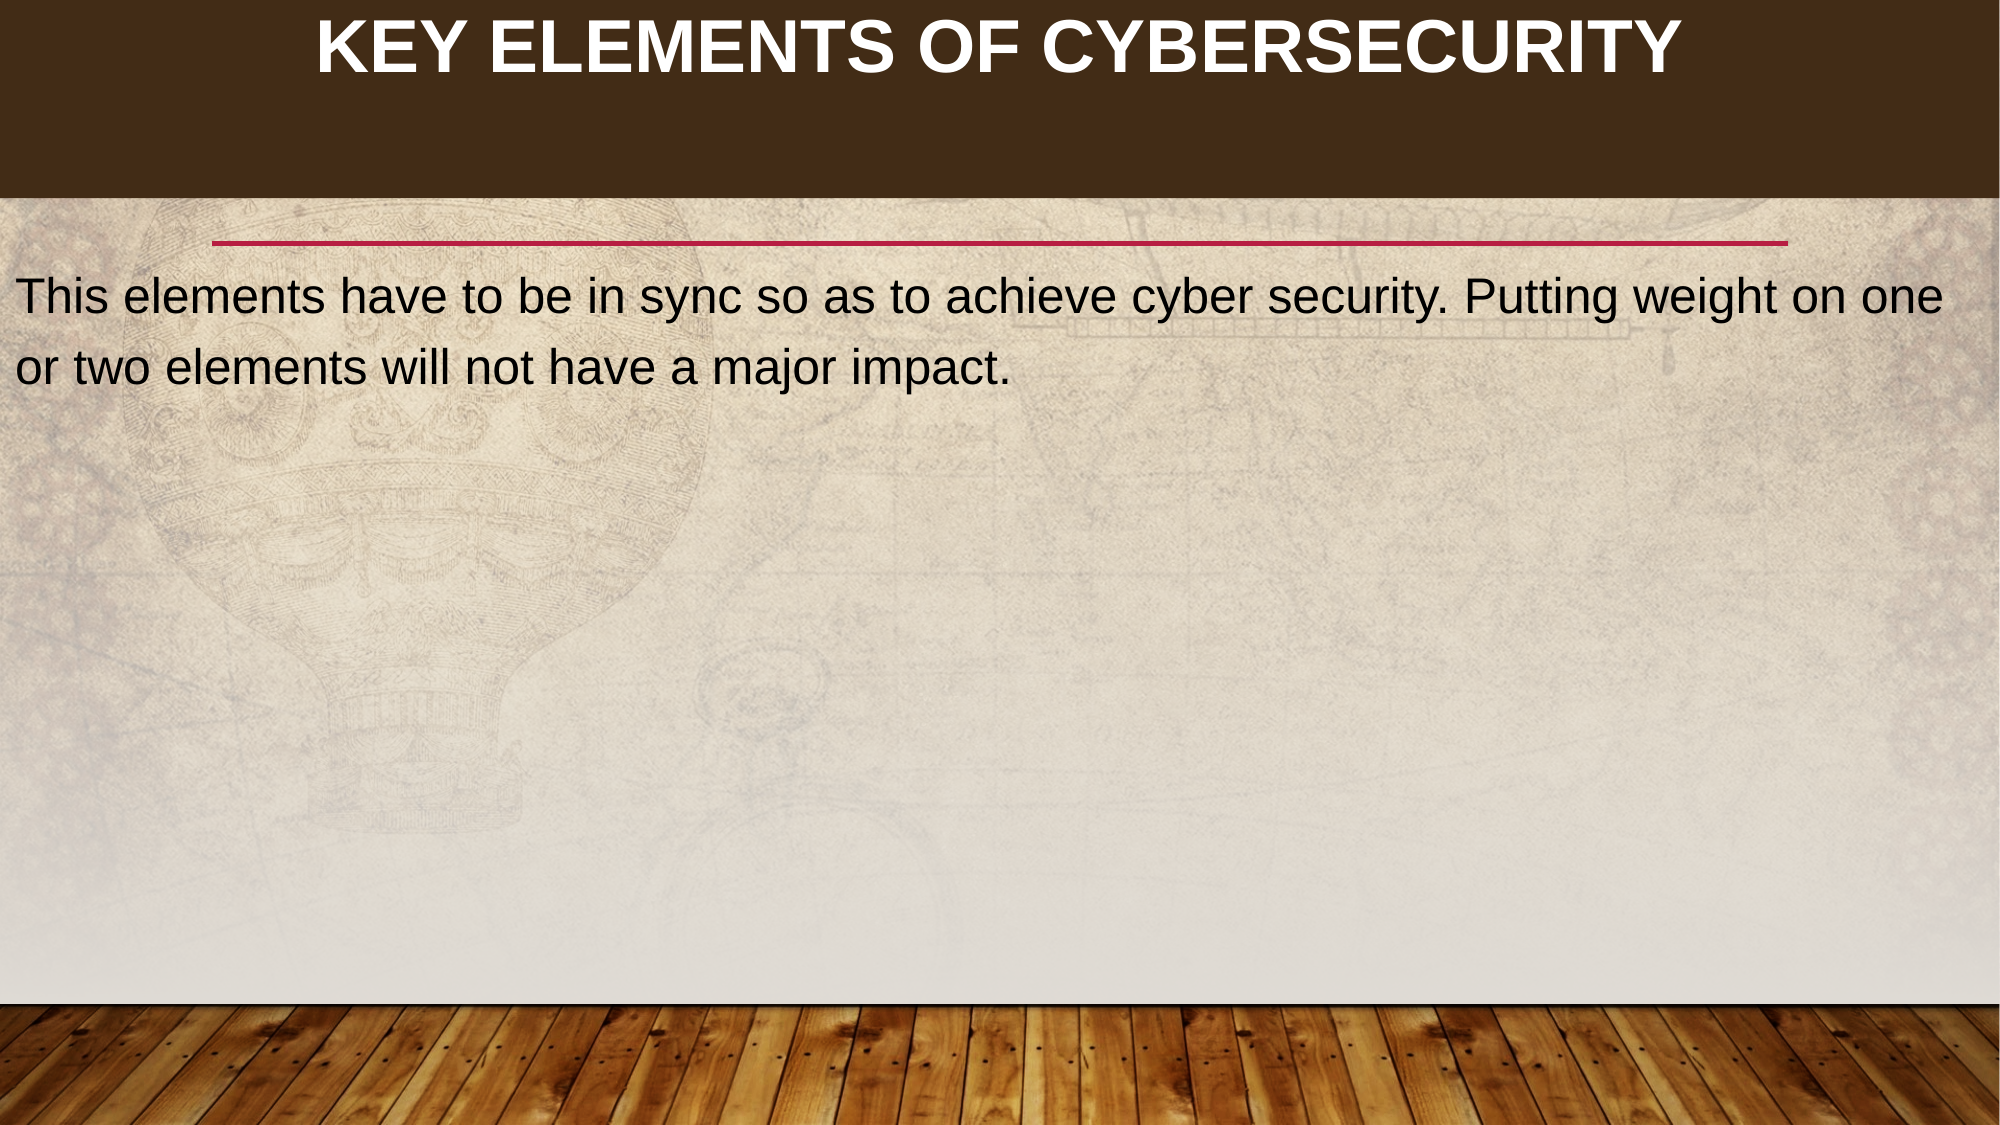

55
# key elements of cybersecurity
This elements have to be in sync so as to achieve cyber security. Putting weight on one or two elements will not have a major impact.